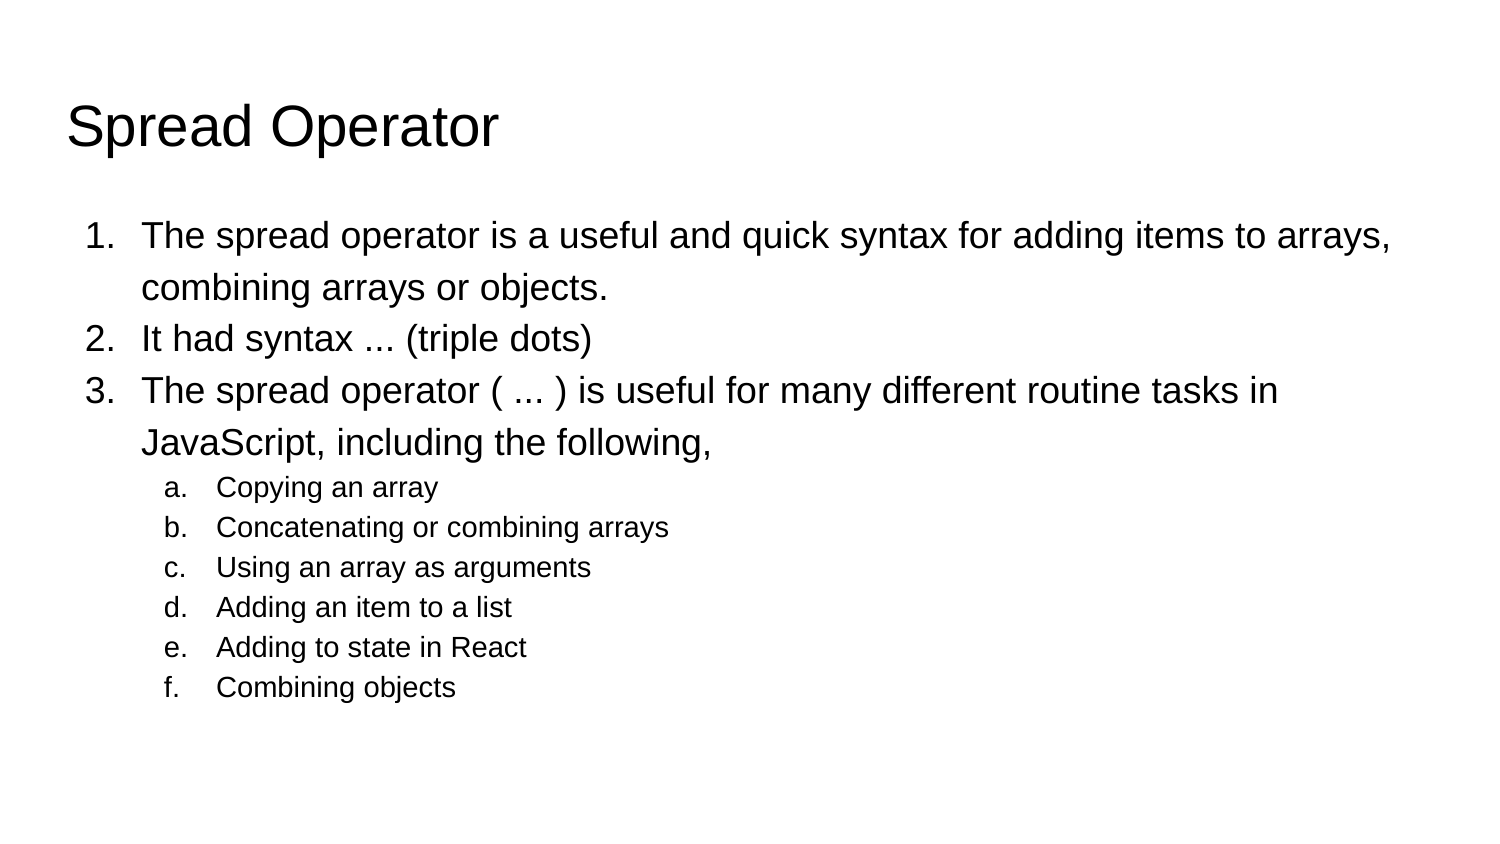

# Spread Operator
The spread operator is a useful and quick syntax for adding items to arrays, combining arrays or objects.
It had syntax ... (triple dots)
The spread operator ( ... ) is useful for many different routine tasks in JavaScript, including the following,
Copying an array
Concatenating or combining arrays
Using an array as arguments
Adding an item to a list
Adding to state in React
Combining objects